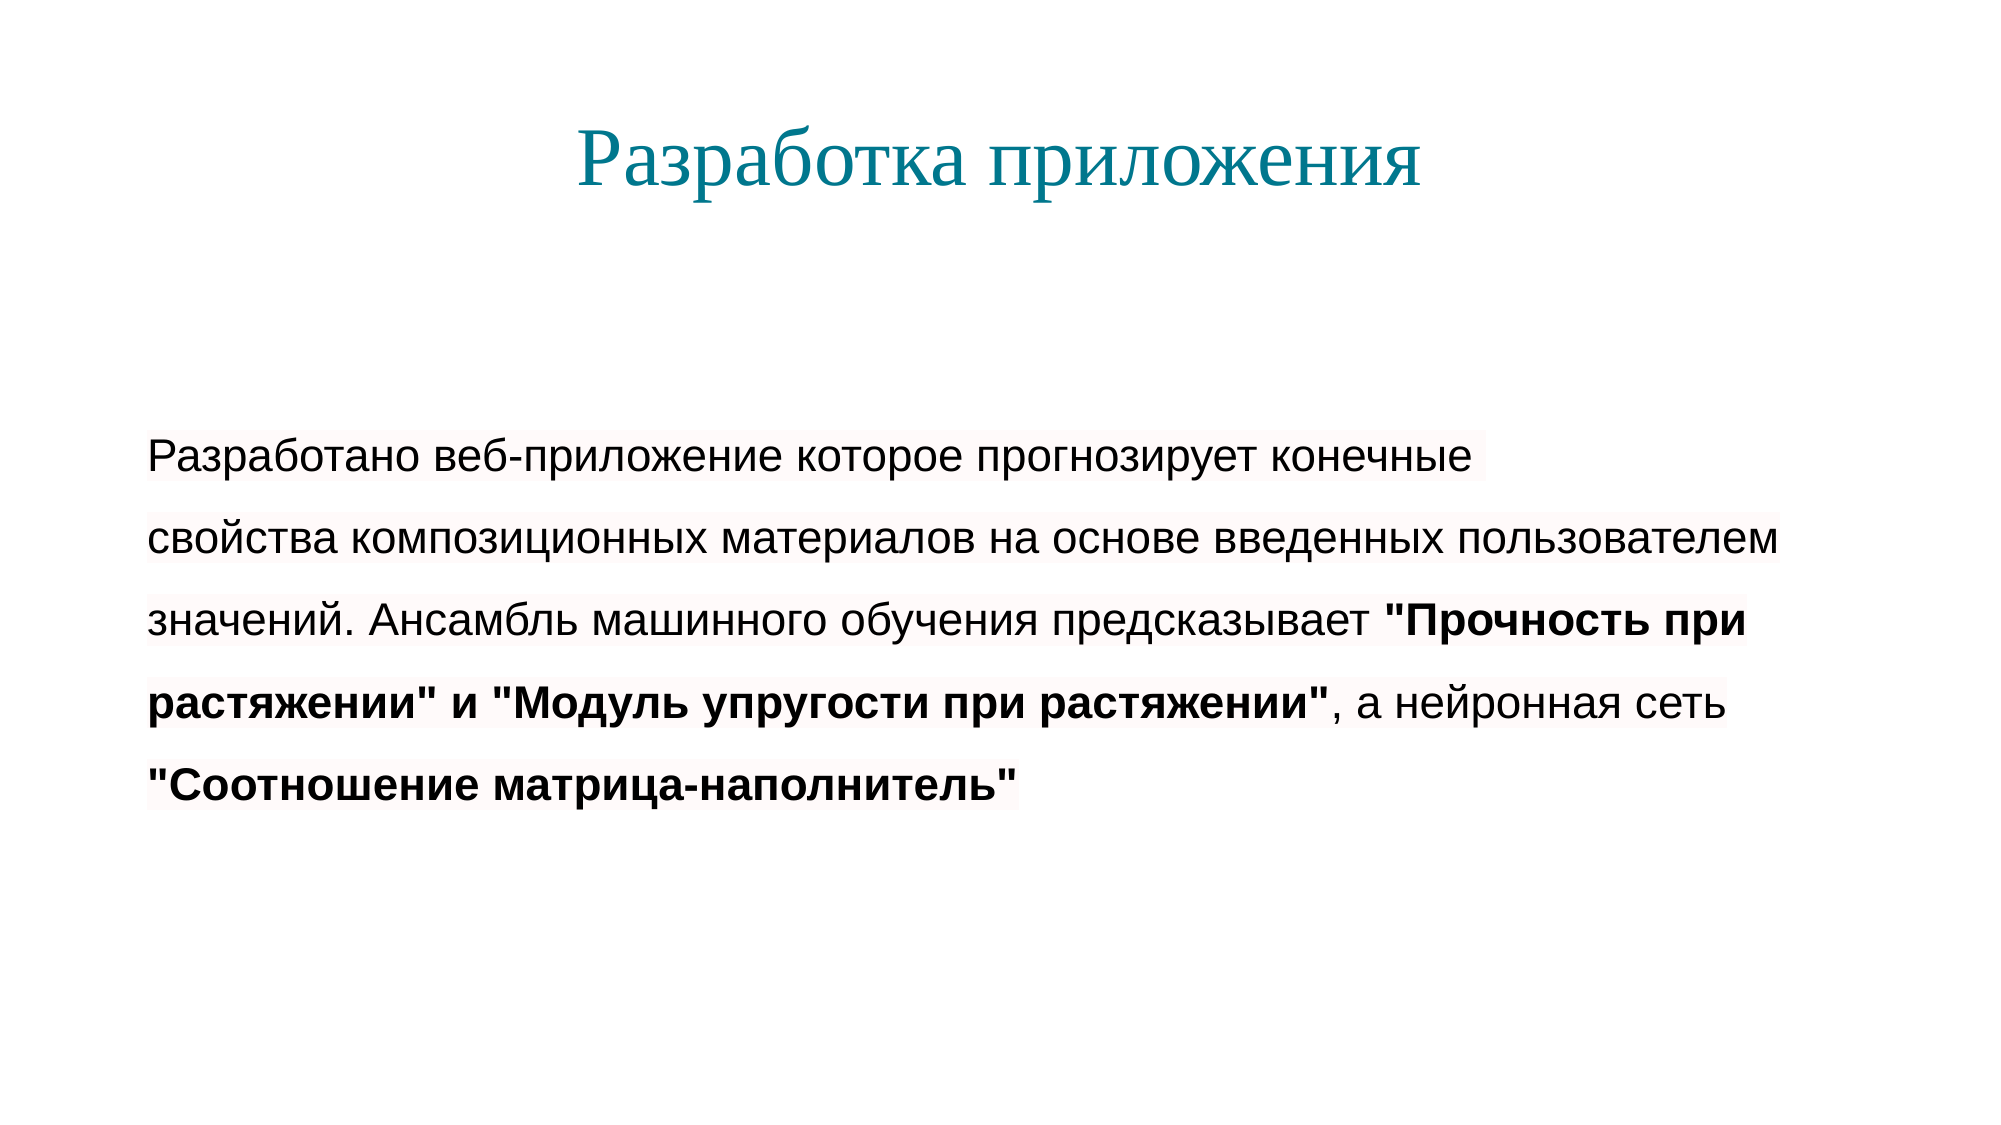

# Разработка приложения
Разработано веб-приложение которое прогнозирует конечные
свойства композиционных материалов на основе введенных пользователем значений. Ансамбль машинного обучения предсказывает "Прочность при растяжении" и "Модуль упругости при растяжении", а нейронная сеть "Соотношение матрица-наполнитель"